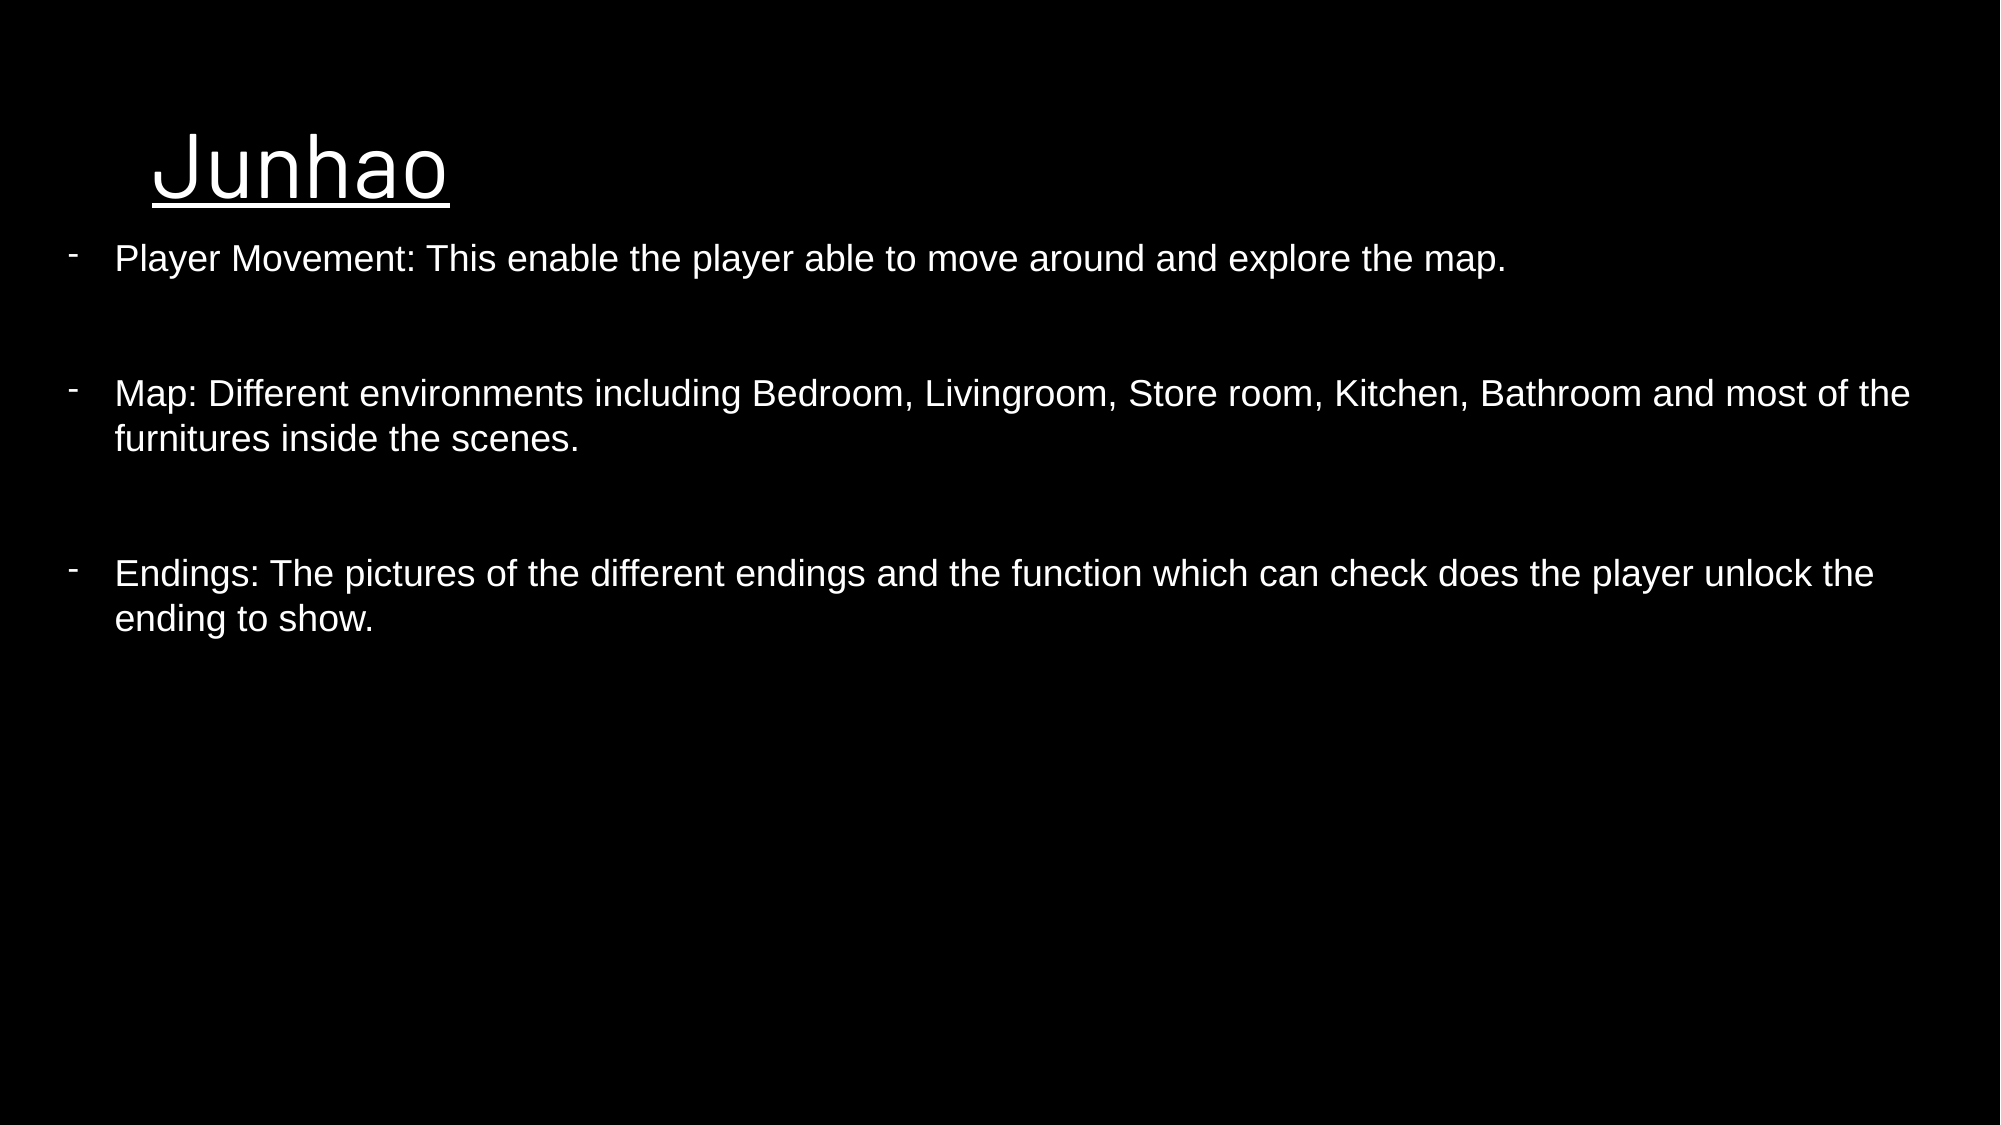

# Junhao
Player Movement: This enable the player able to move around and explore the map.

Map: Different environments including Bedroom, Livingroom, Store room, Kitchen, Bathroom and most of the furnitures inside the scenes.

Endings: The pictures of the different endings and the function which can check does the player unlock the ending to show.